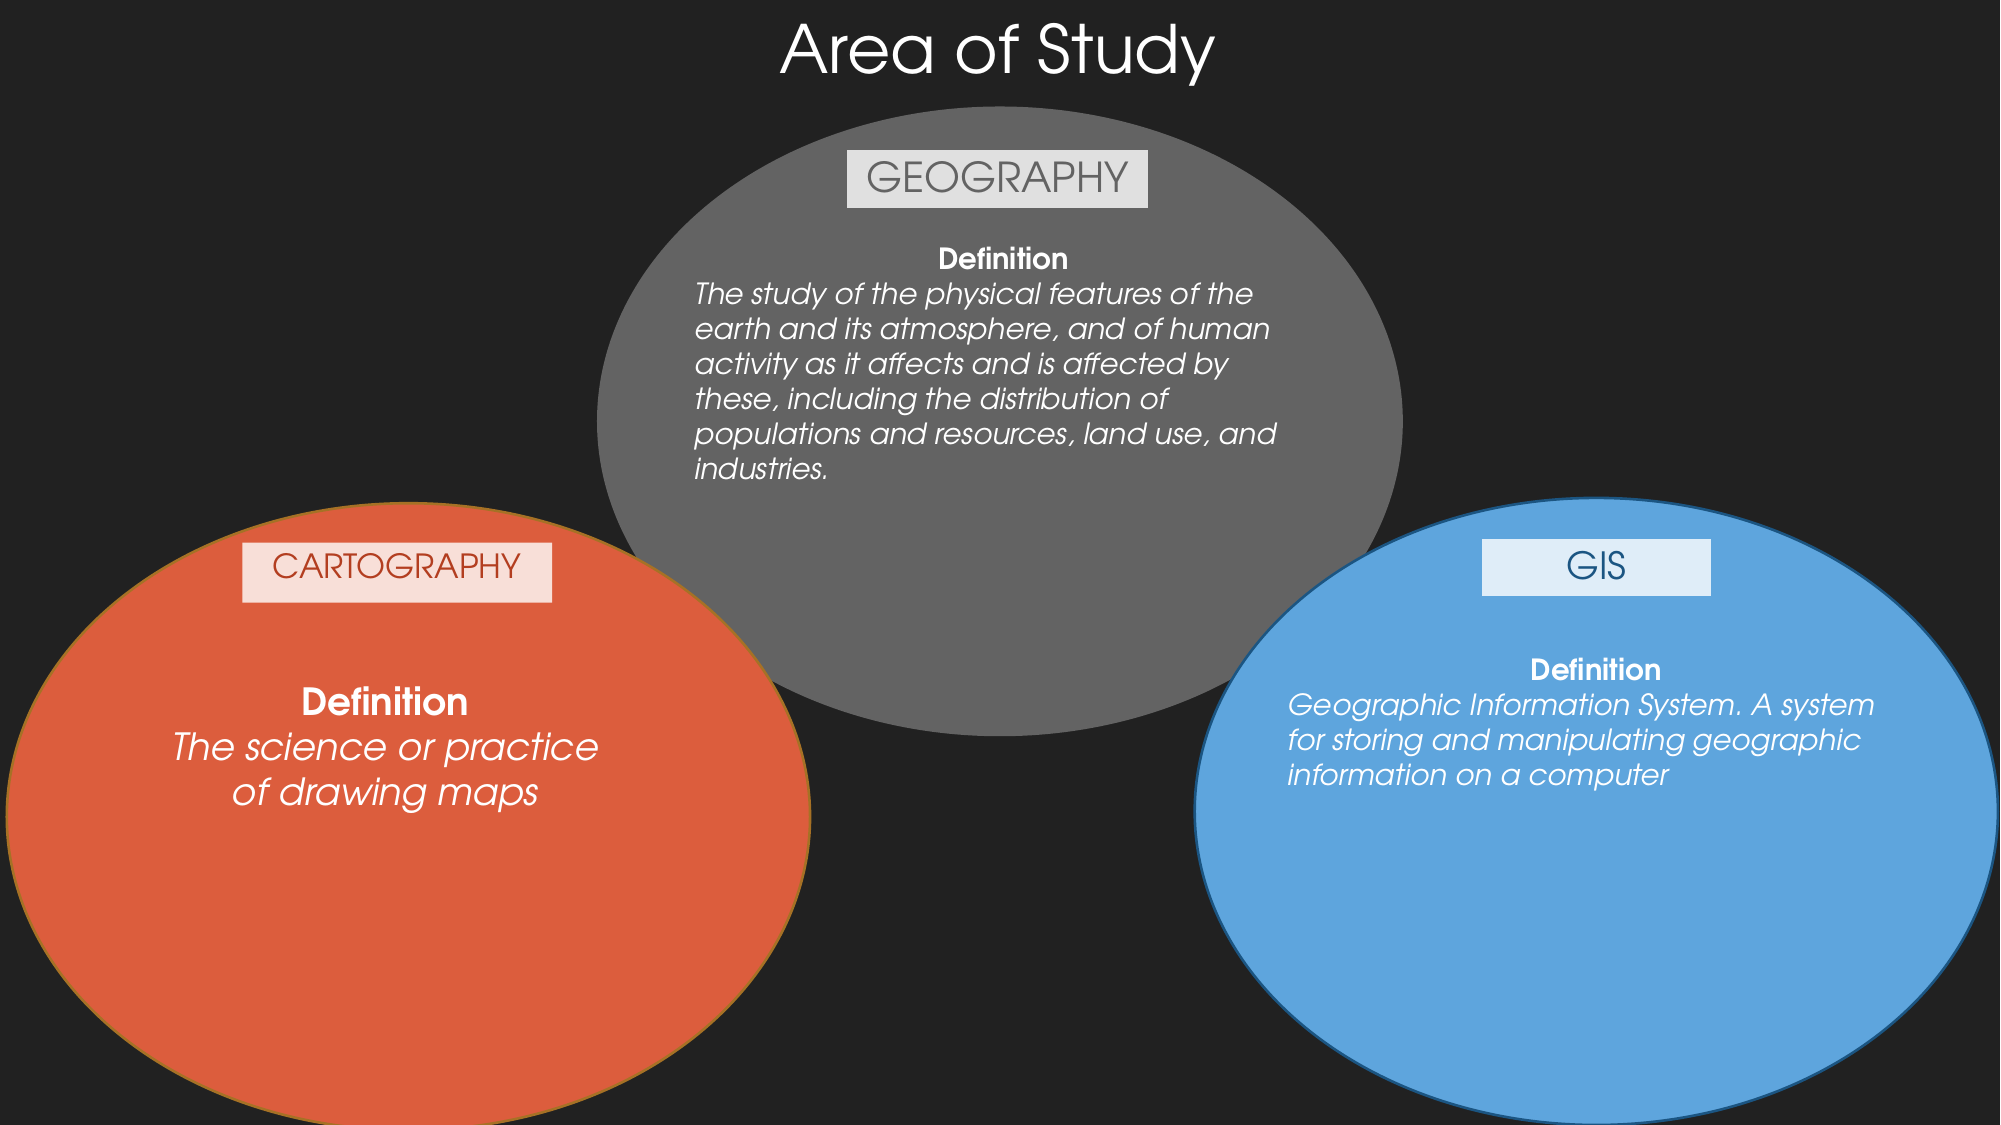

Area of Study

GEOGRAPHY
Definition
The study of the physical features of the earth and its atmosphere, and of human activity as it affects and is affected by these, including the distribution of populations and resources, land use, and industries.

GIS
Definition
Geographic Information System. A system for storing and manipulating geographic information on a computer

CARTOGRAPHY
Definition
The science or practice of drawing maps